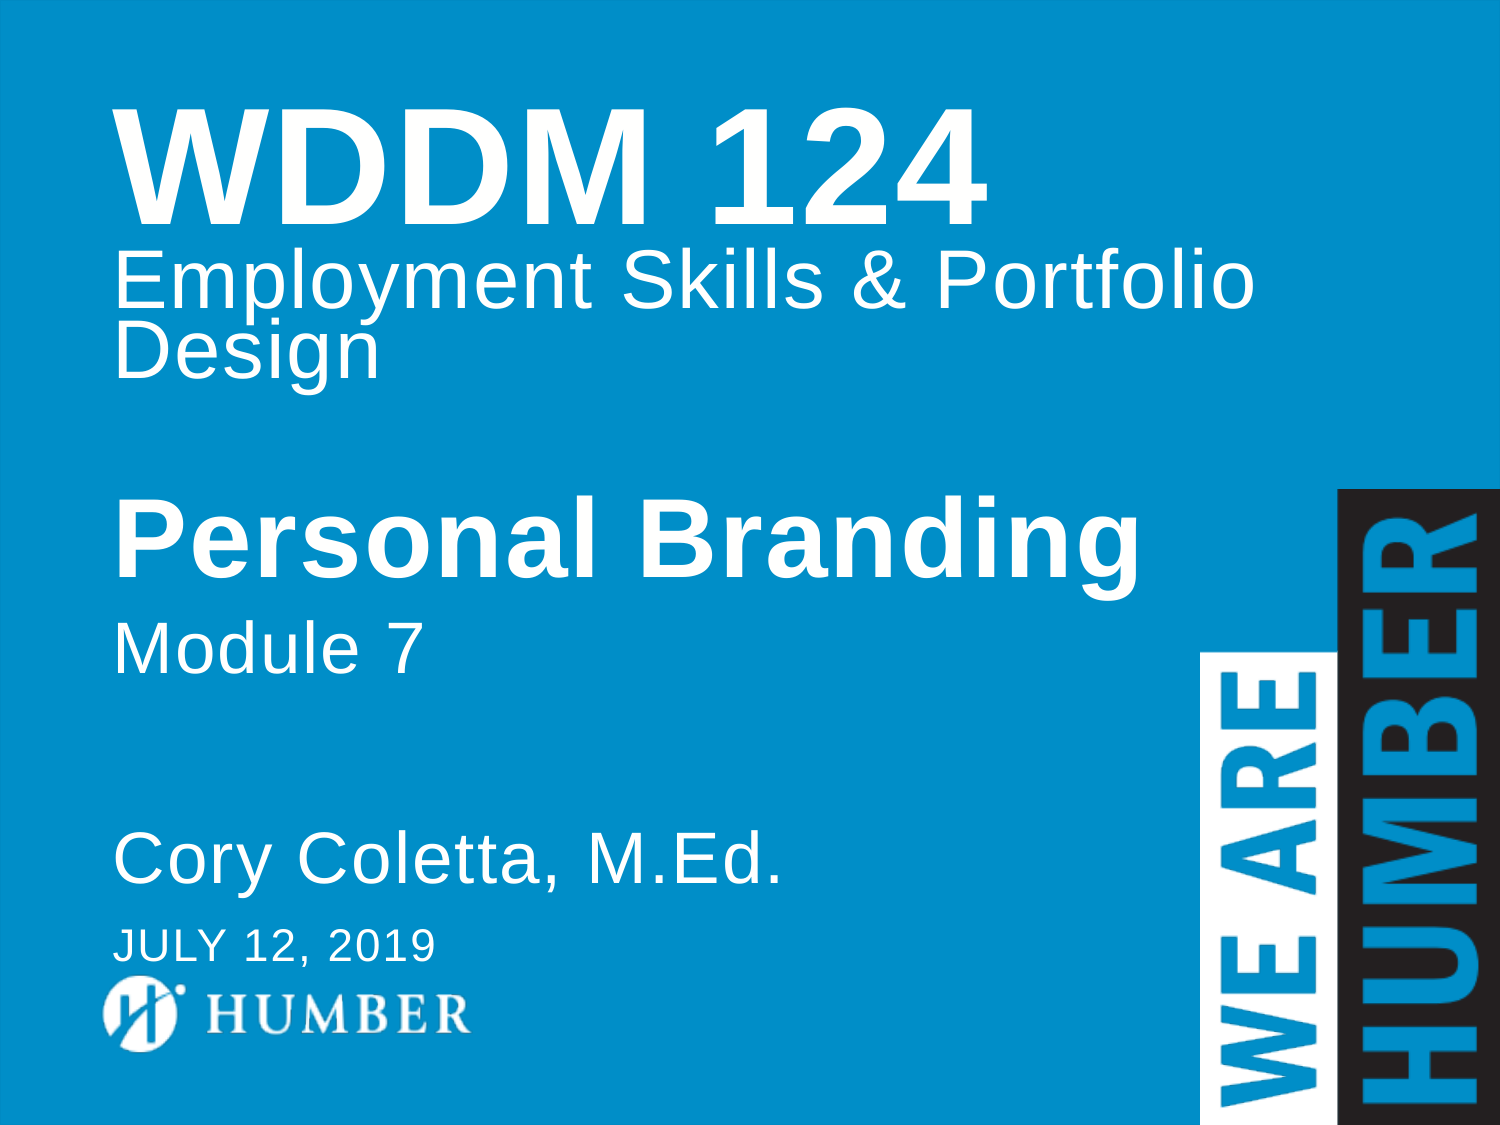

WDDM 124
Employment Skills & Portfolio Design

Personal Branding
Module 7

Cory Coletta, M.Ed.
July 12, 2019